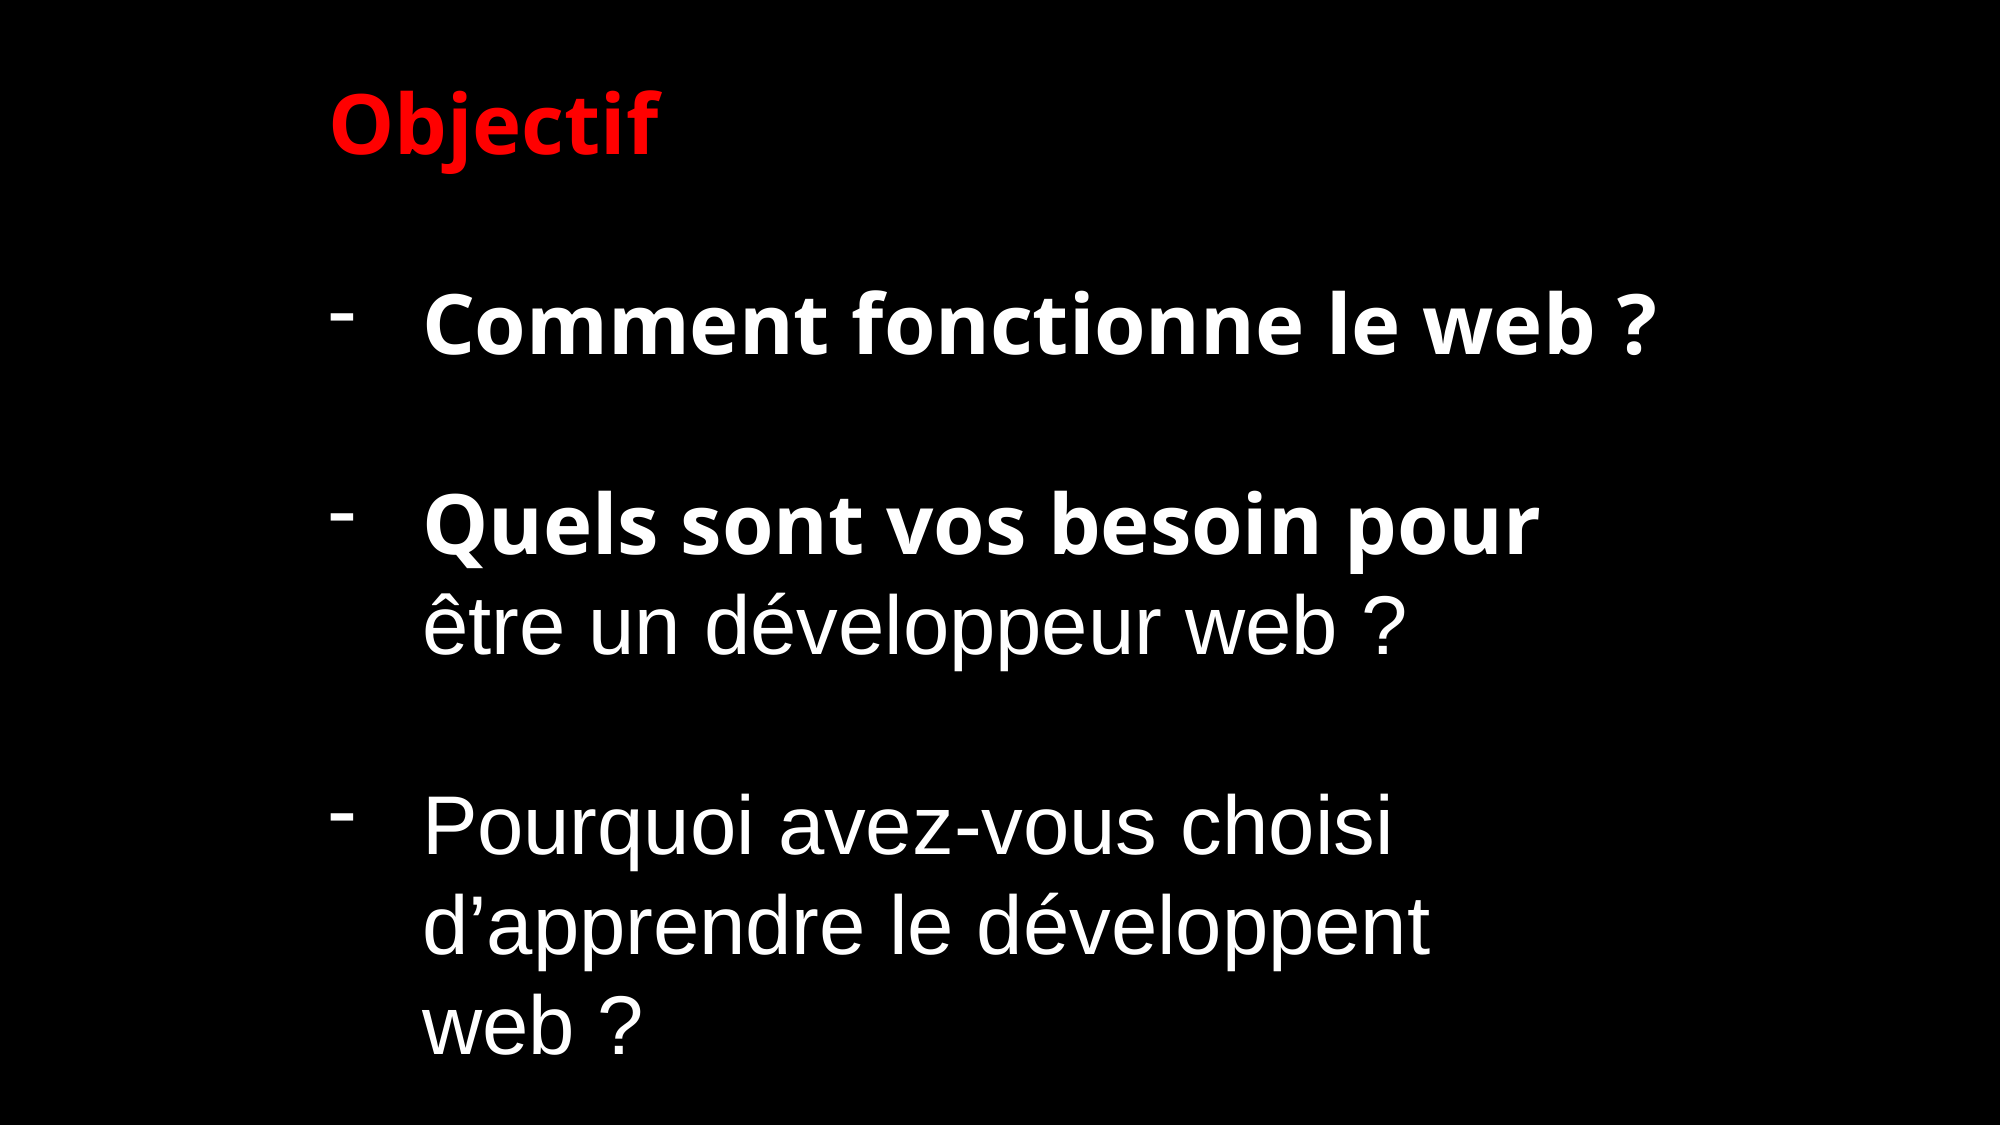

Objectif

Comment fonctionne le web ?

Quels sont vos besoin pour être un développeur web ?

Pourquoi avez-vous choisi d’apprendre le développent web ?